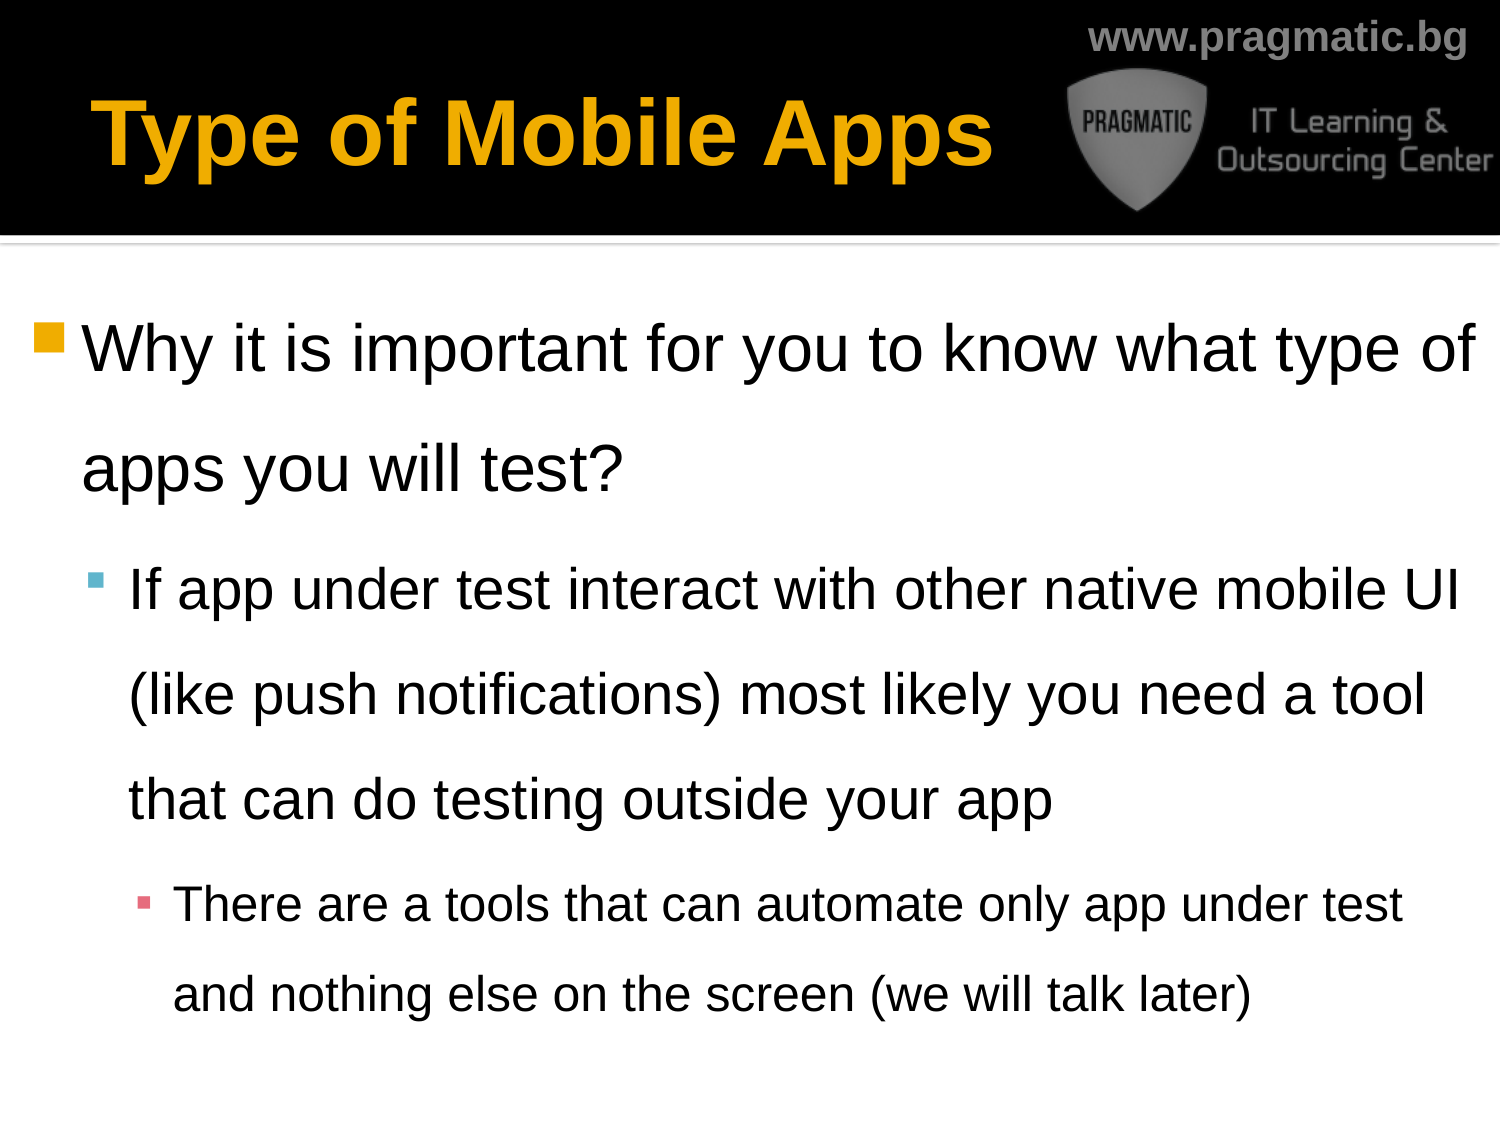

# Type of Mobile Apps
Why it is important for you to know what type of apps you will test?
If app under test interact with other native mobile UI (like push notifications) most likely you need a tool that can do testing outside your app
There are a tools that can automate only app under test and nothing else on the screen (we will talk later)